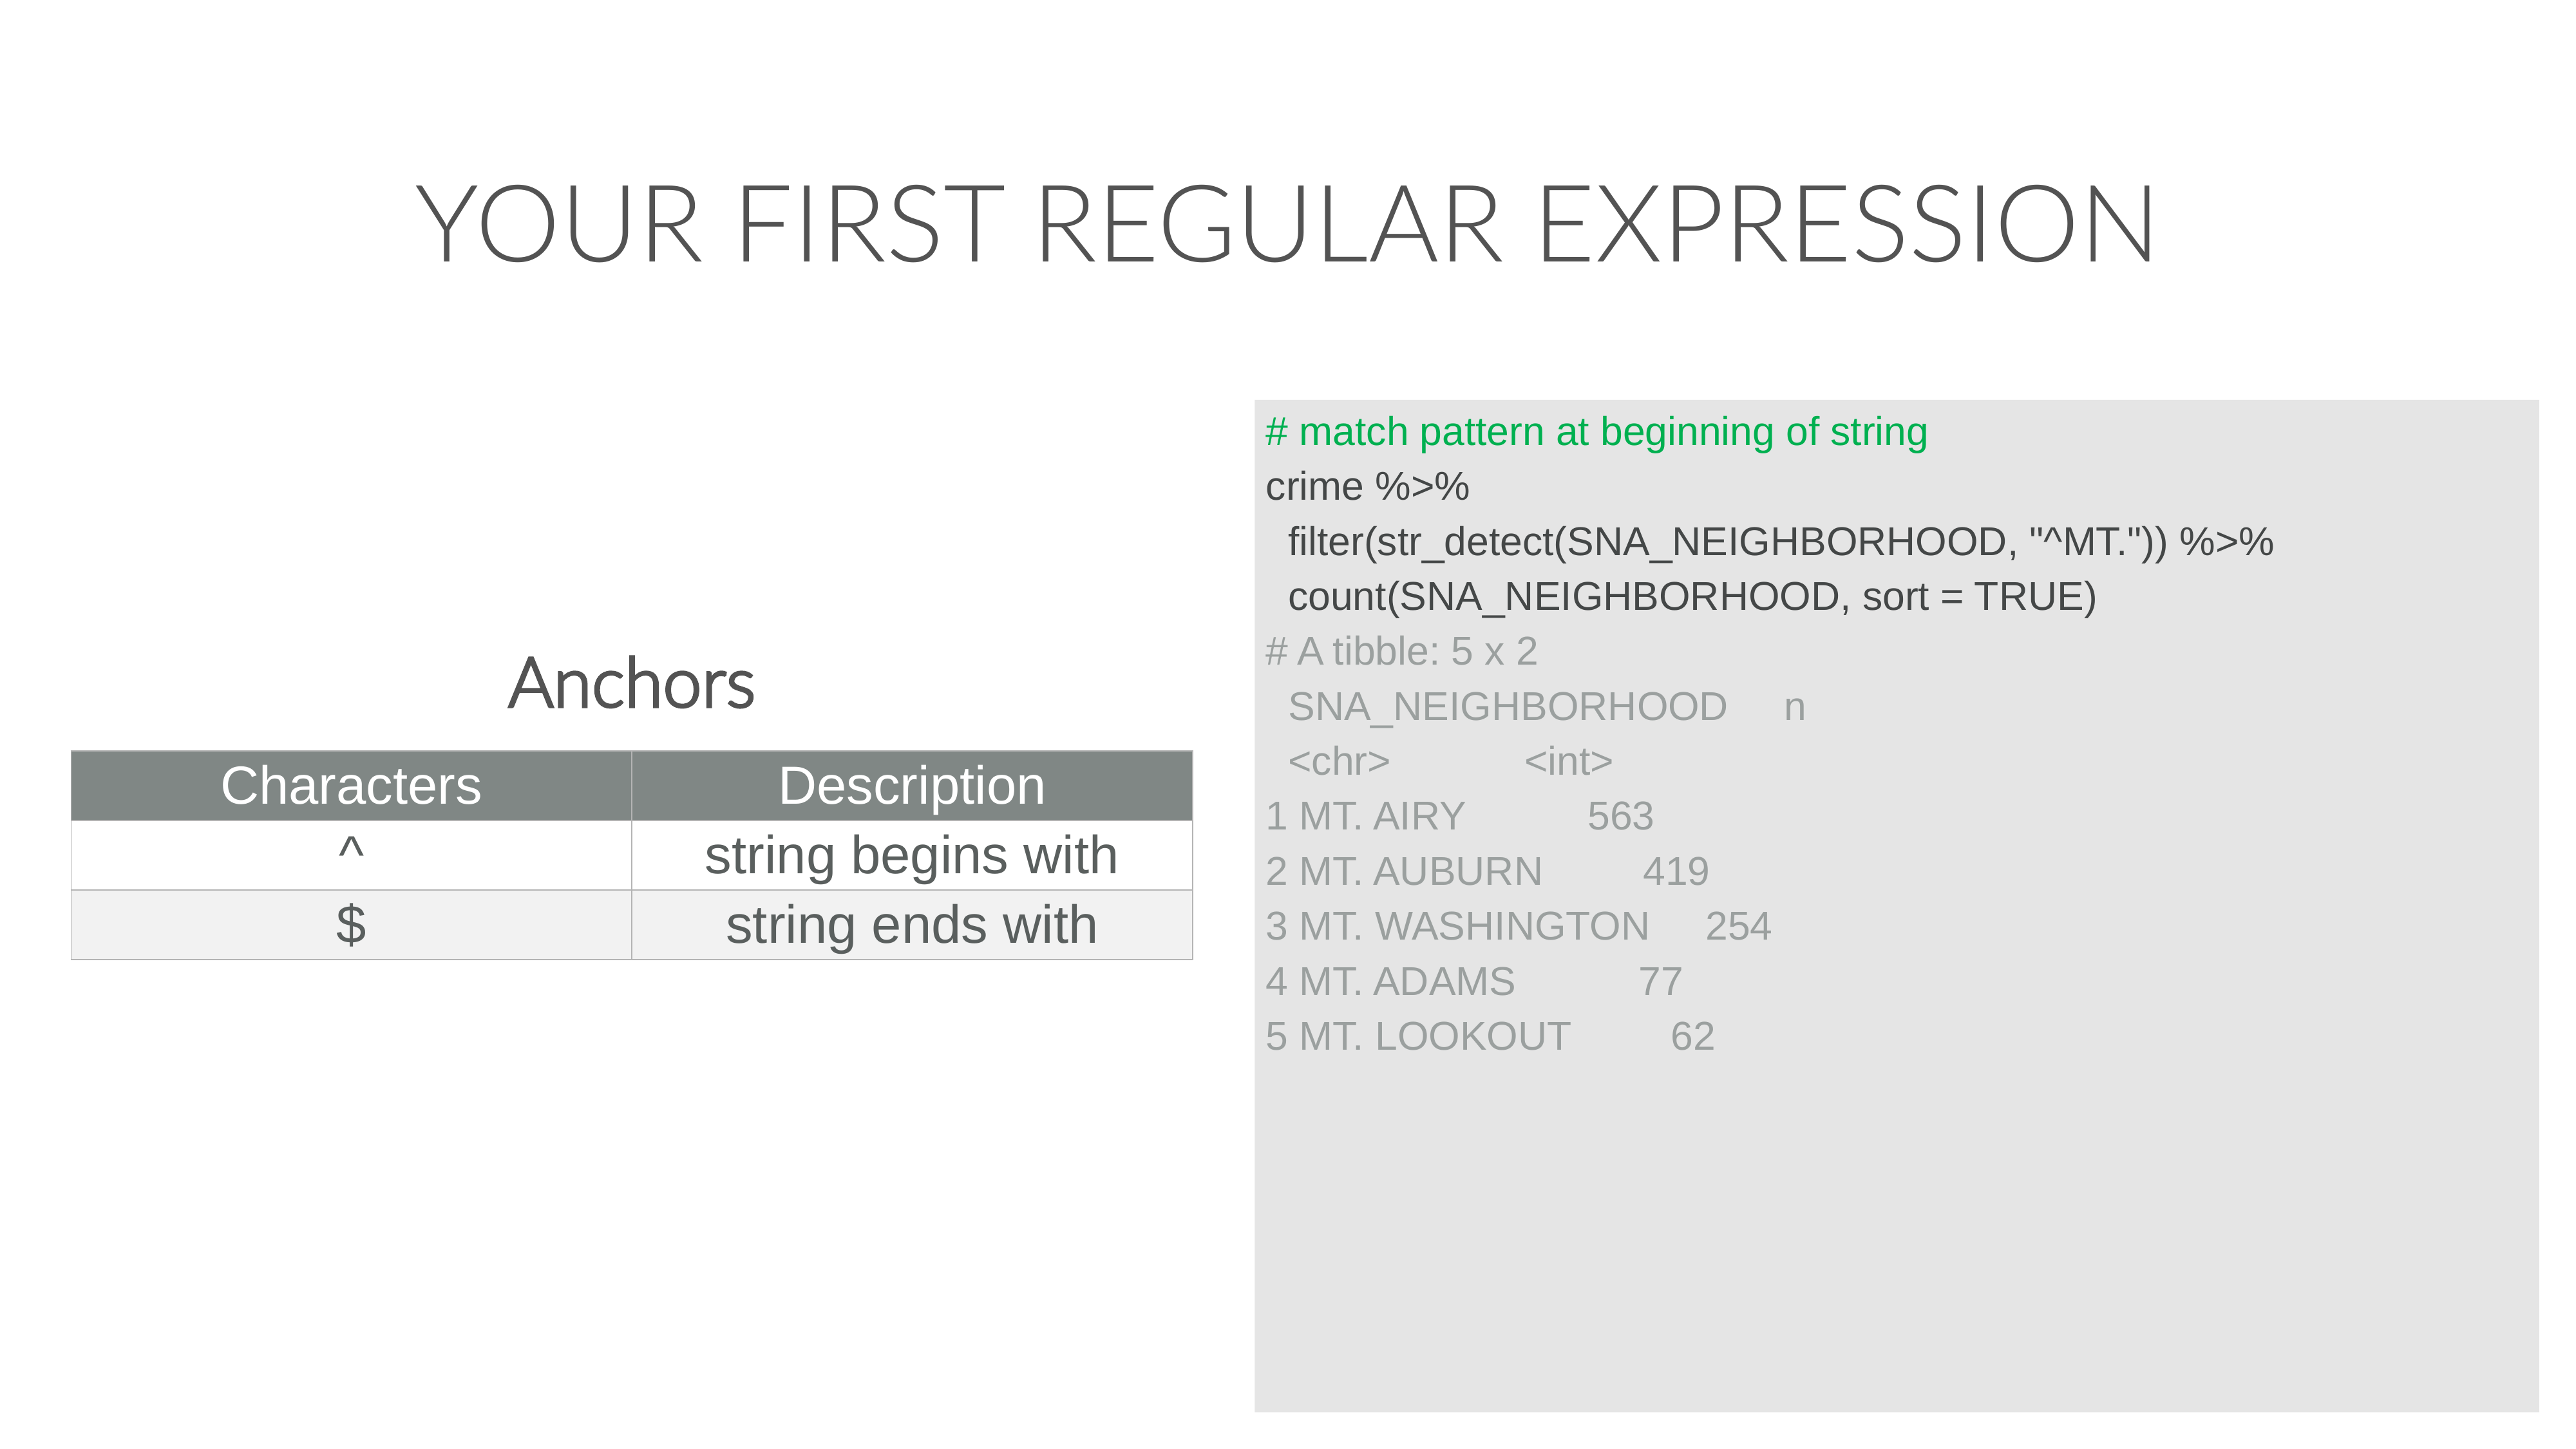

# YOUR FIRST REGULAR EXPRESSION
# match pattern at beginning of string
crime %>%
  filter(str_detect(SNA_NEIGHBORHOOD, "^MT.")) %>%
  count(SNA_NEIGHBORHOOD, sort = TRUE)
# A tibble: 5 x 2
  SNA_NEIGHBORHOOD     n
  <chr>            <int>
1 MT. AIRY           563
2 MT. AUBURN         419
3 MT. WASHINGTON     254
4 MT. ADAMS           77
5 MT. LOOKOUT         62

Anchors
| Characters | Description |
| --- | --- |
| ^ | string begins with |
| $ | string ends with |